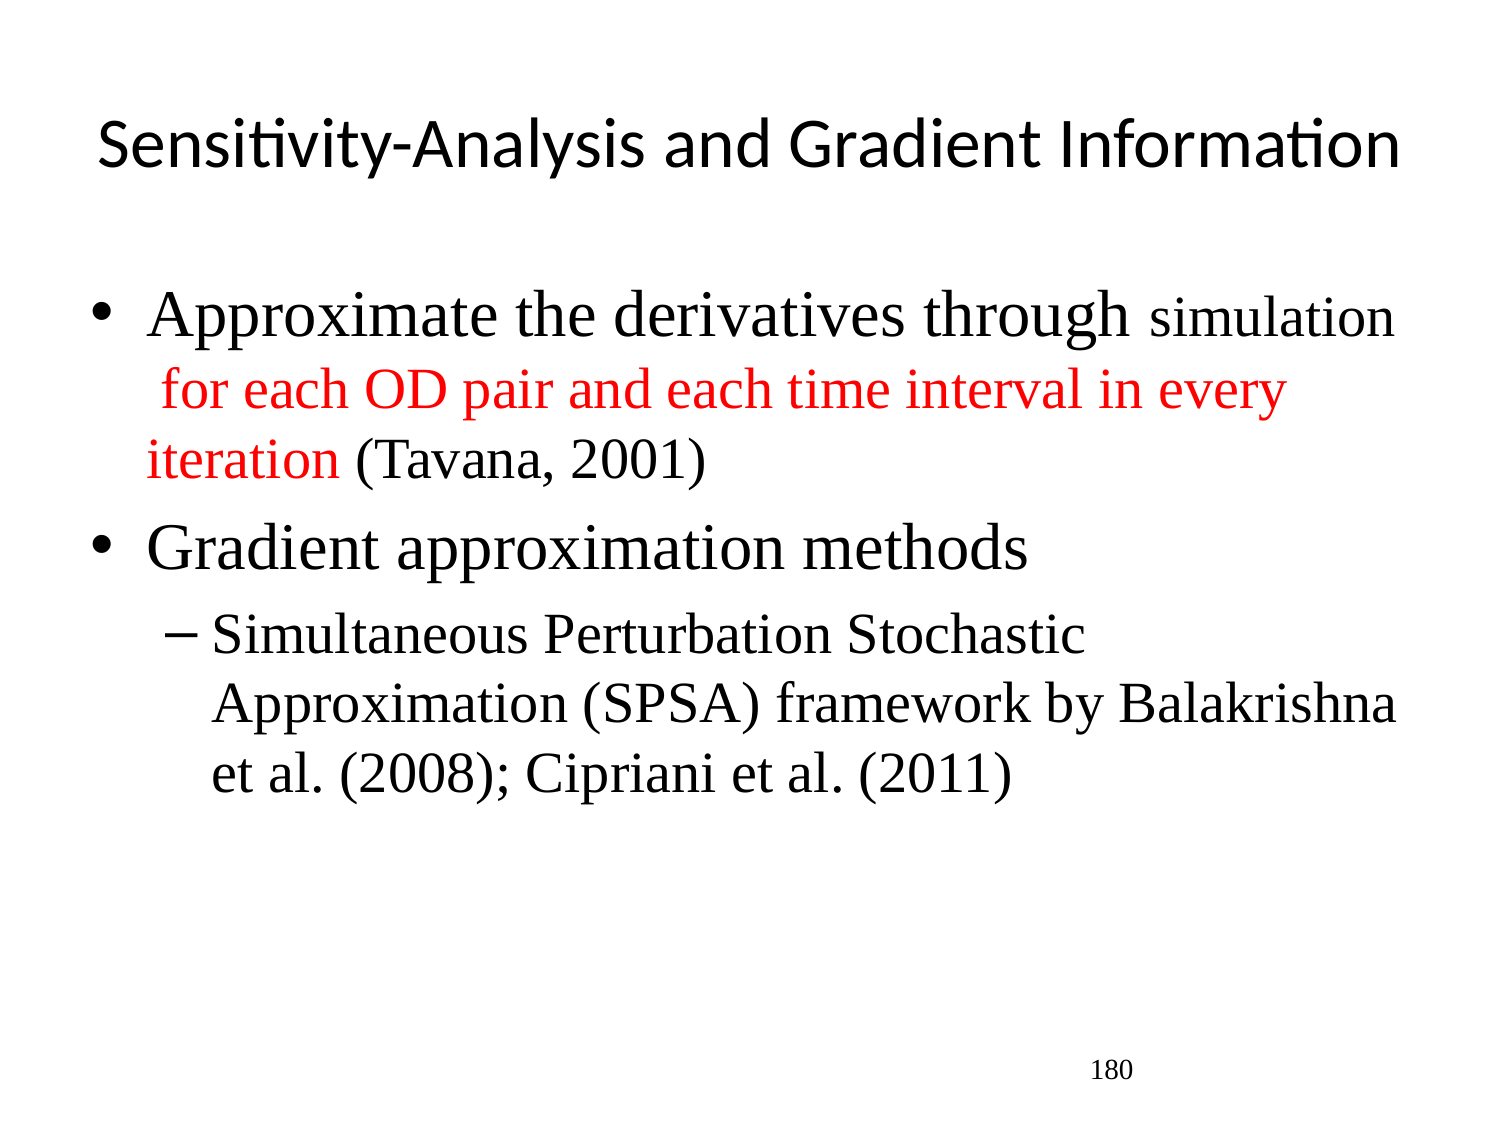

# Sensitivity-Analysis and Gradient Information
Approximate the derivatives through simulation  for each OD pair and each time interval in every iteration (Tavana, 2001)
Gradient approximation methods
Simultaneous Perturbation Stochastic Approximation (SPSA) framework by Balakrishna et al. (2008); Cipriani et al. (2011)

180